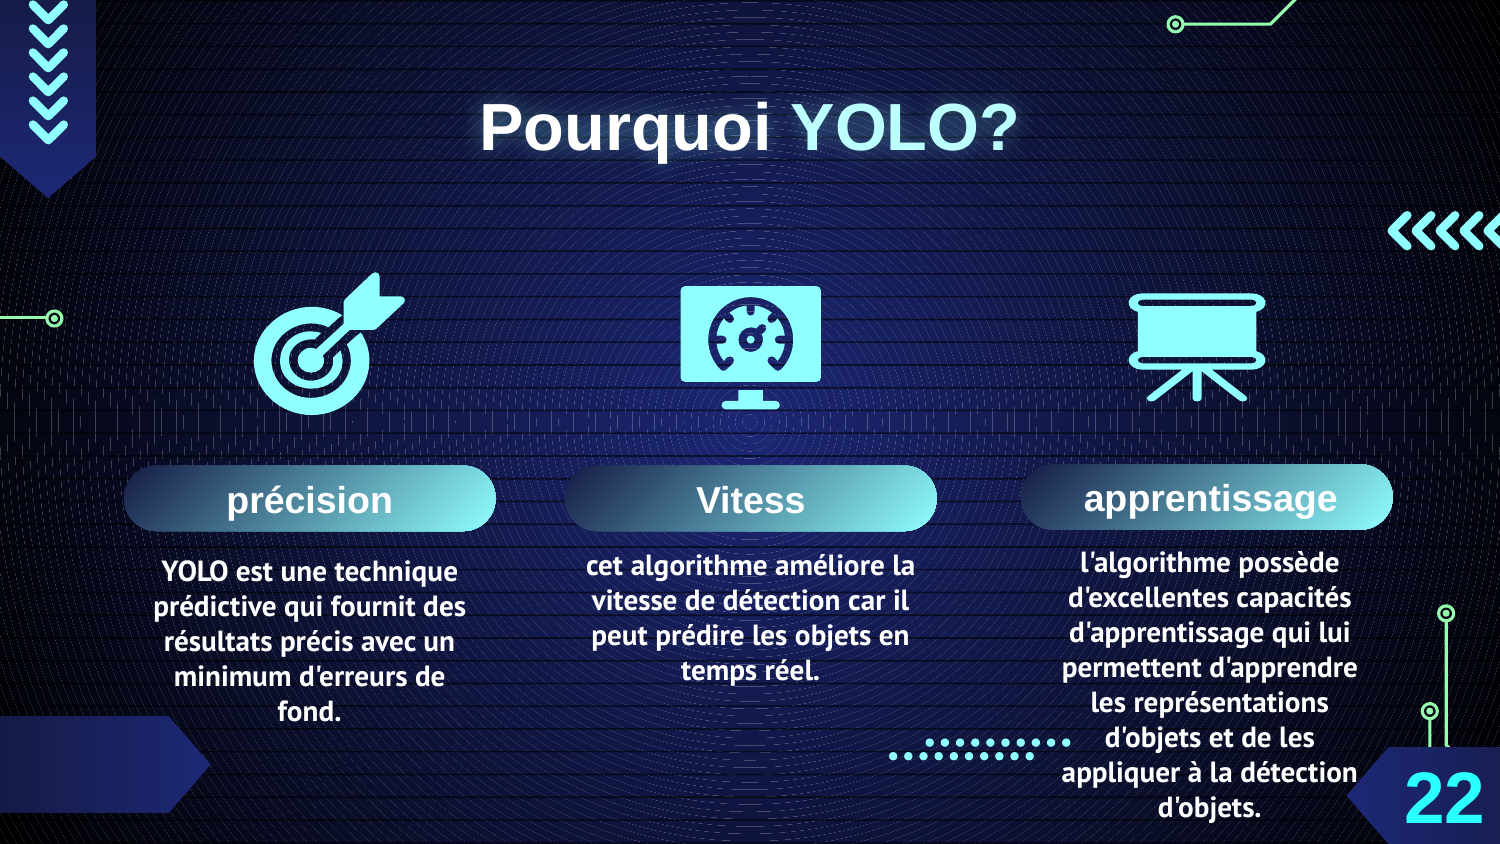

# Pourquoi YOLO?

apprentissage
précision
Vitess
YOLO est une technique prédictive qui fournit des résultats précis avec un minimum d'erreurs de fond.
cet algorithme améliore la vitesse de détection car il peut prédire les objets en temps réel.
l'algorithme possède d'excellentes capacités d'apprentissage qui lui permettent d'apprendre les représentations d'objets et de les appliquer à la détection d'objets.

22